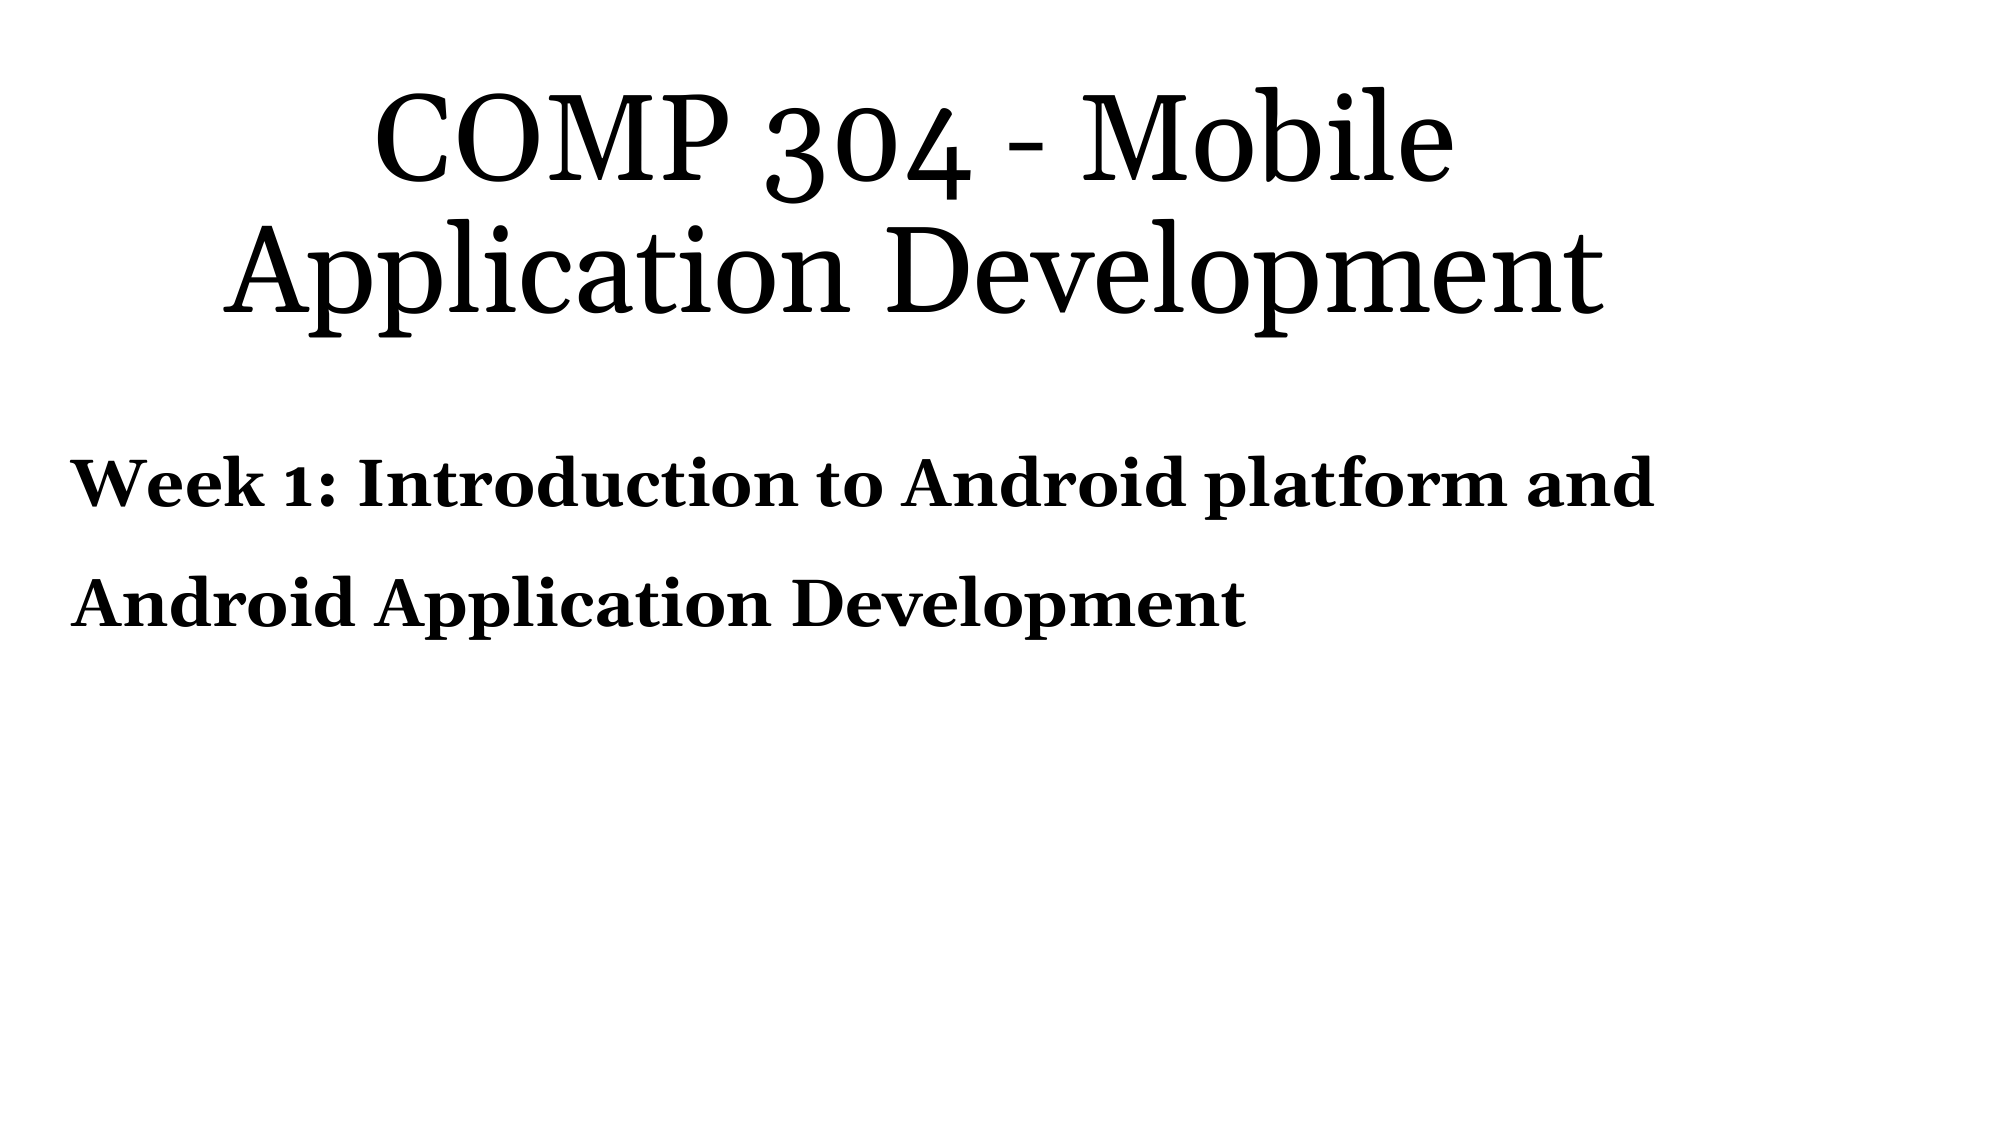

# COMP 304 - Mobile Application Development
Week 1: Introduction to Android platform and Android Application Development